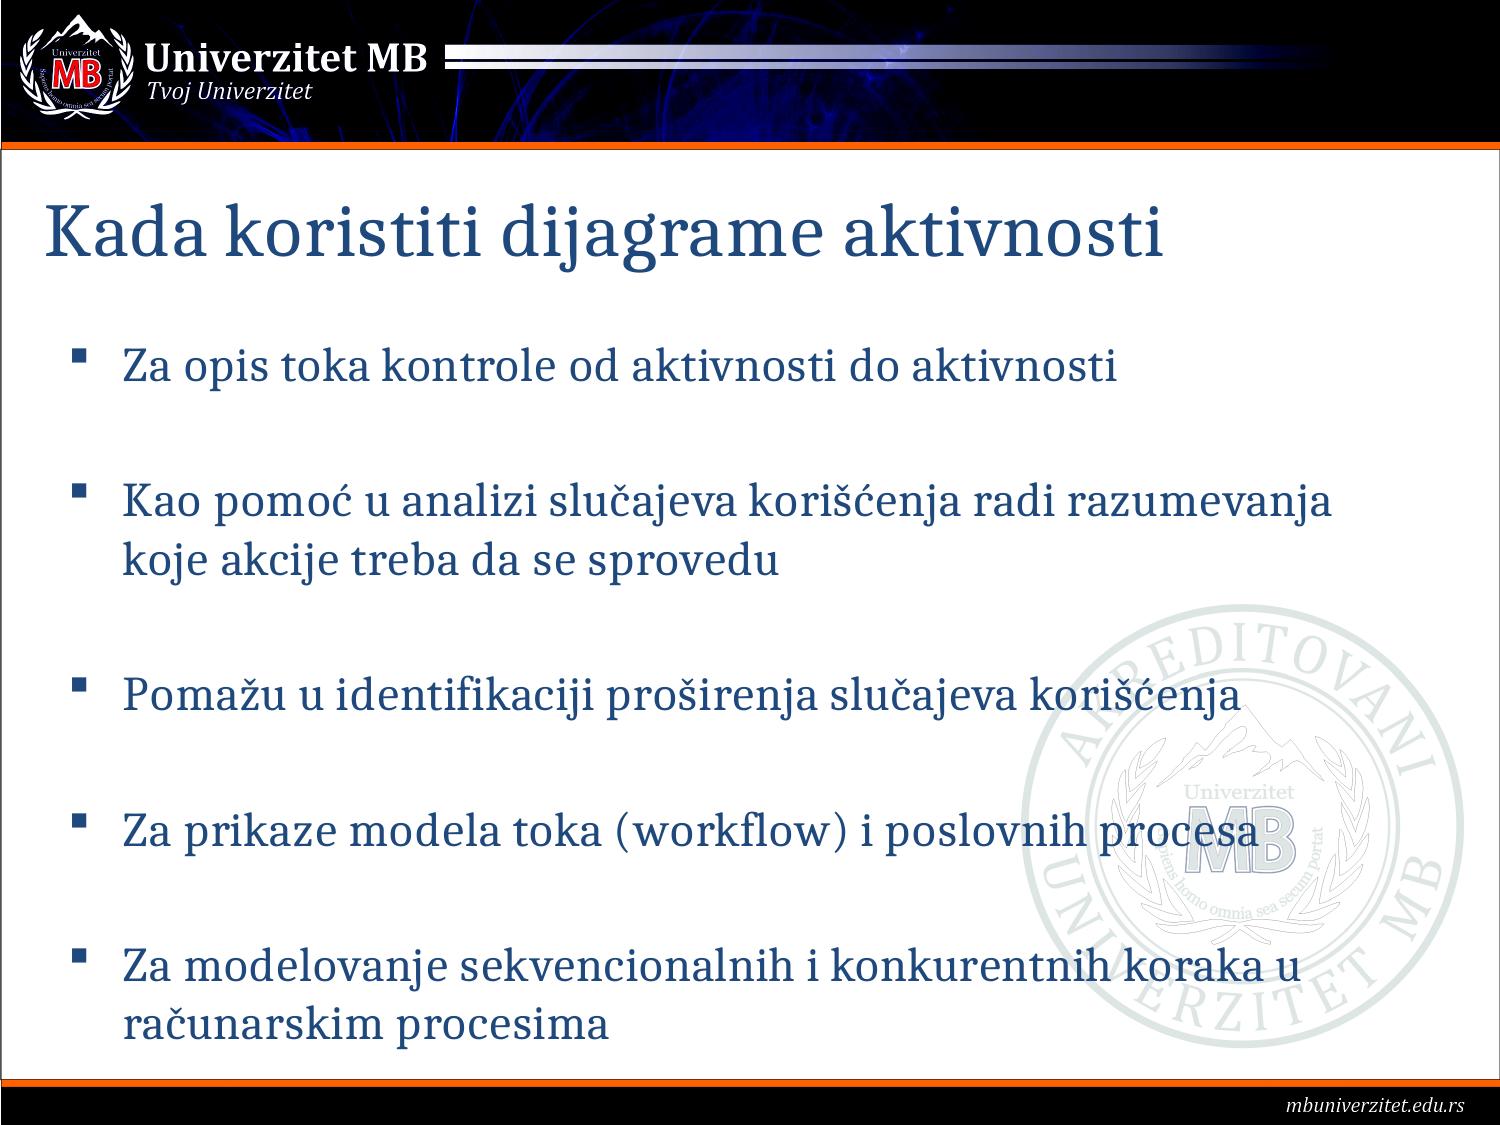

# Kada koristiti dijagrame aktivnosti
Za opis toka kontrole od aktivnosti do aktivnosti

Kao pomoć u analizi slučajeva korišćenja radi razumevanja koje akcije treba da se sprovedu

Pomažu u identifikaciji proširenja slučajeva korišćenja

Za prikaze modela toka (workflow) i poslovnih procesa

Za modelovanje sekvencionalnih i konkurentnih koraka u računarskim procesima